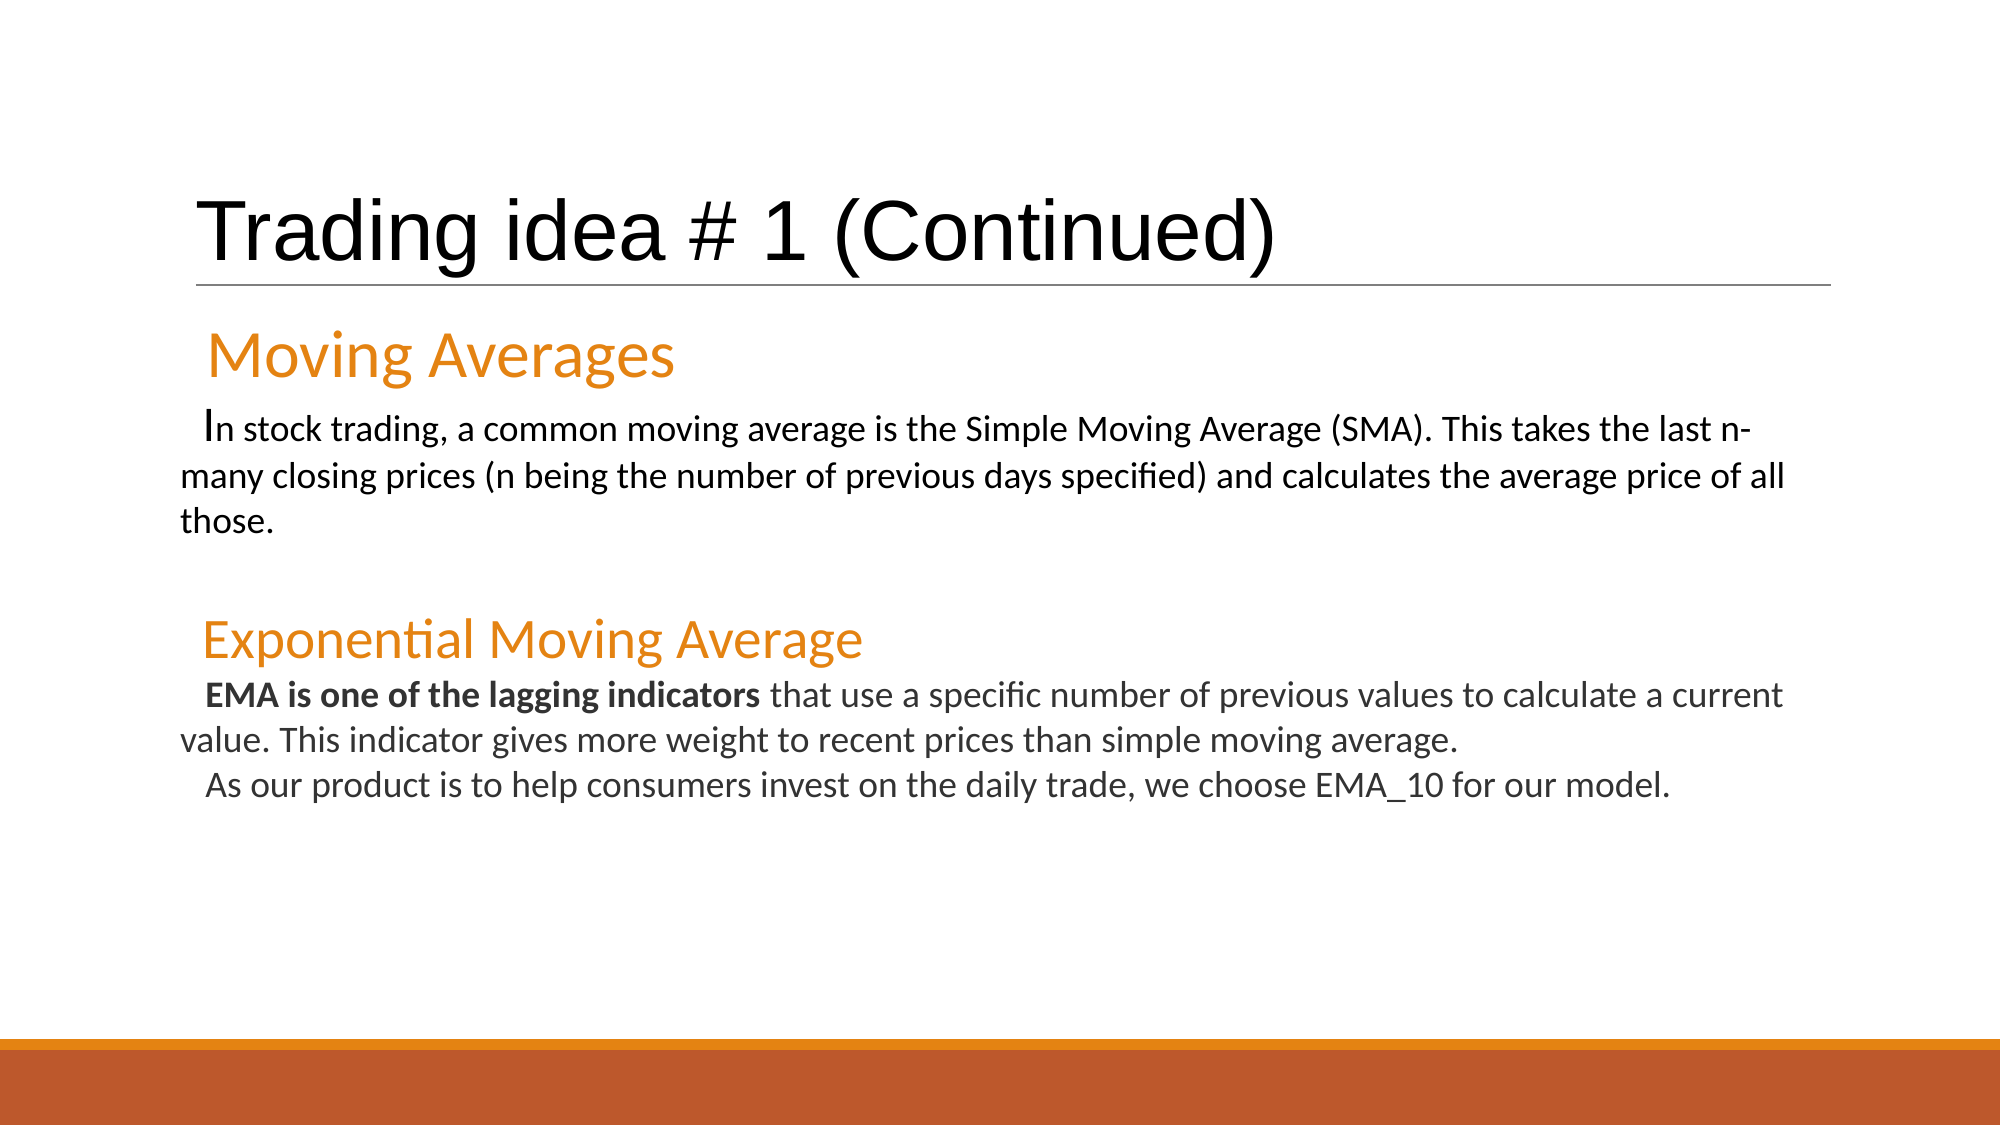

# Trading idea # 1 (Continued)
  Moving Averages
  In stock trading, a common moving average is the Simple Moving Average (SMA). This takes the last n-many closing prices (n being the number of previous days specified) and calculates the average price of all those.

  Exponential Moving Average
   EMA is one of the lagging indicators that use a specific number of previous values to calculate a current value. This indicator gives more weight to recent prices than simple moving average.
   As our product is to help consumers invest on the daily trade, we choose EMA_10 for our model.